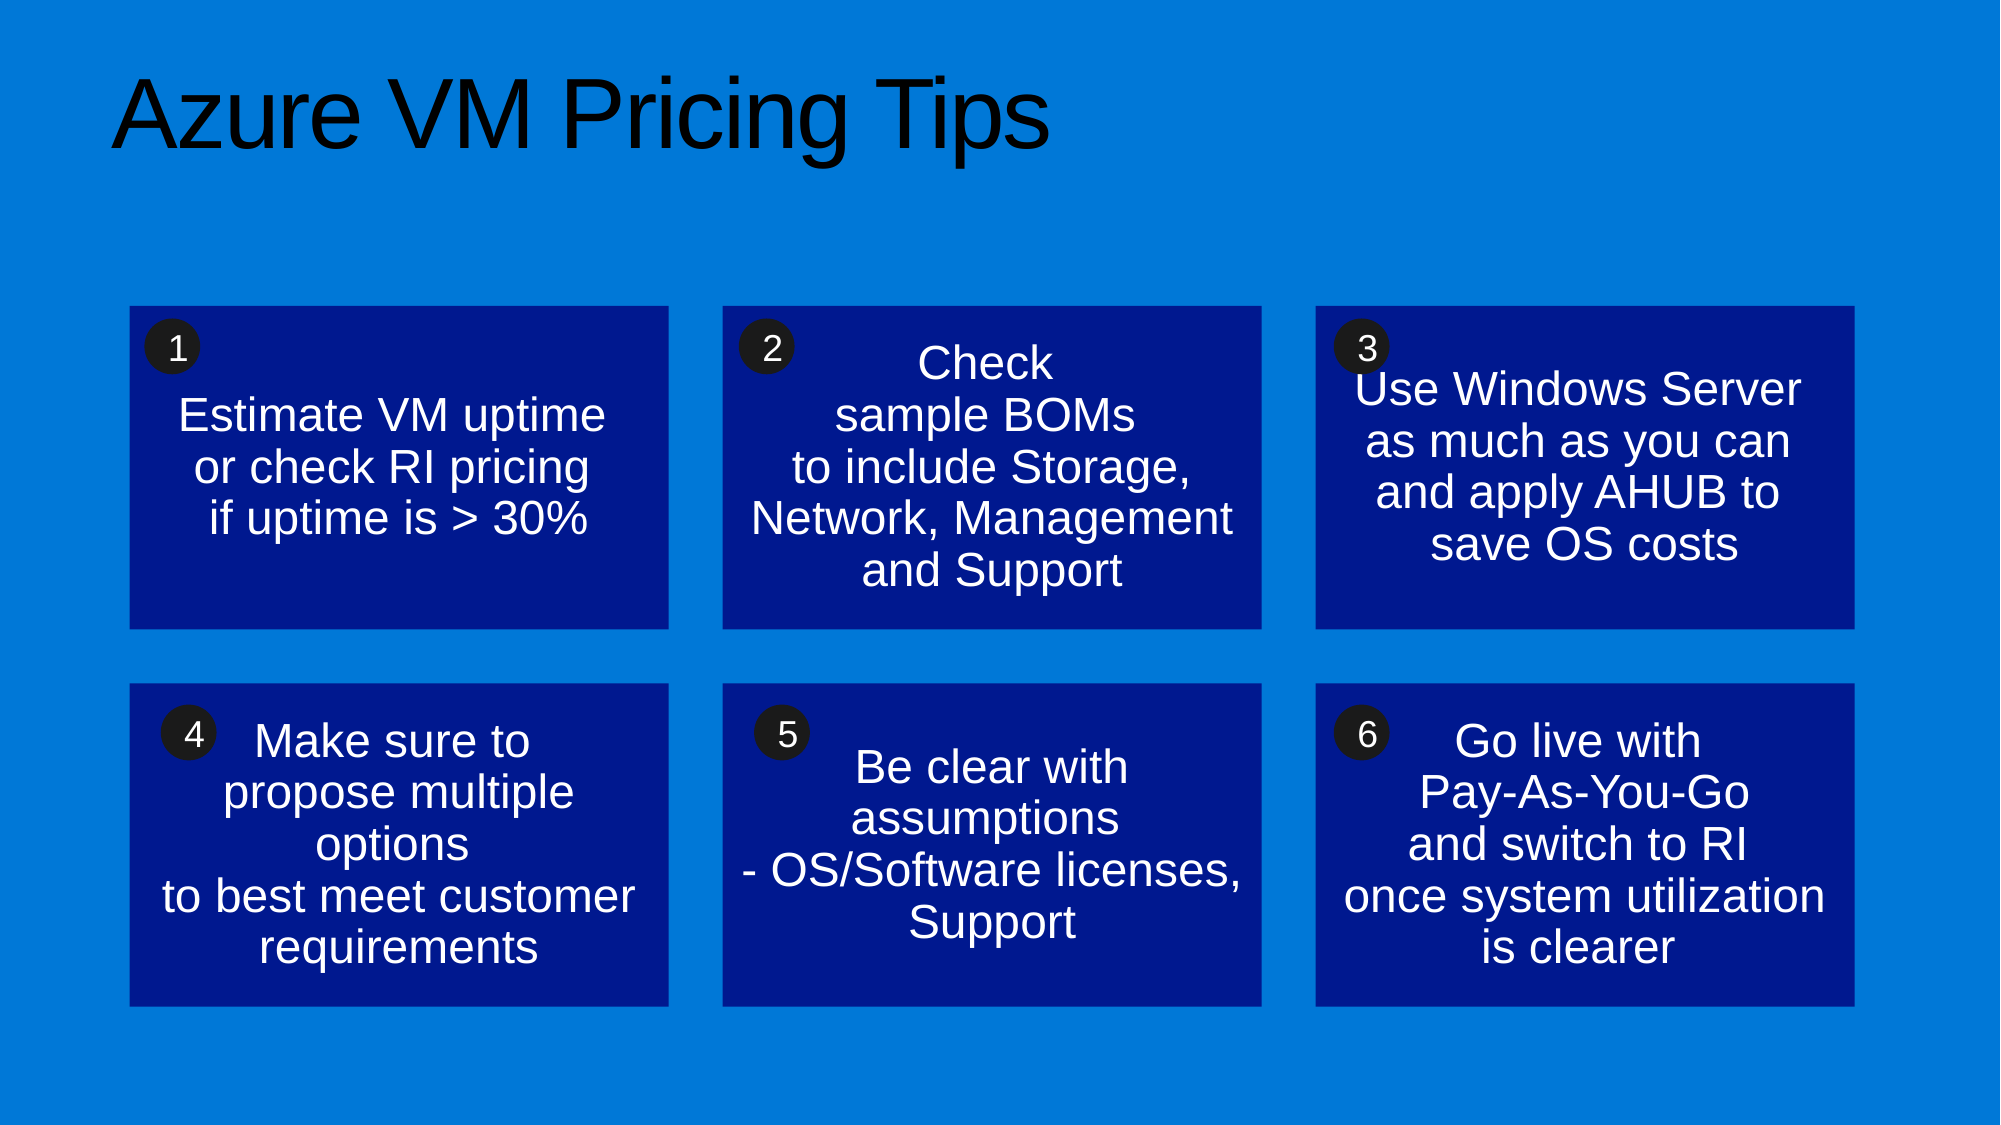

Azure VM Pricing Tips
Estimate VM uptime
or check RI pricing
if uptime is > 30%
Check
sample BOMs
to include Storage, Network, Management and Support
Use Windows Server
as much as you can
and apply AHUB to
save OS costs
Make sure to
propose multiple options
to best meet customer requirements
Be clear with
assumptions
- OS/Software licenses,
Support
Go live with
Pay-As-You-Go
and switch to RI
once system utilization is clearer
1
2
3
6
5
4